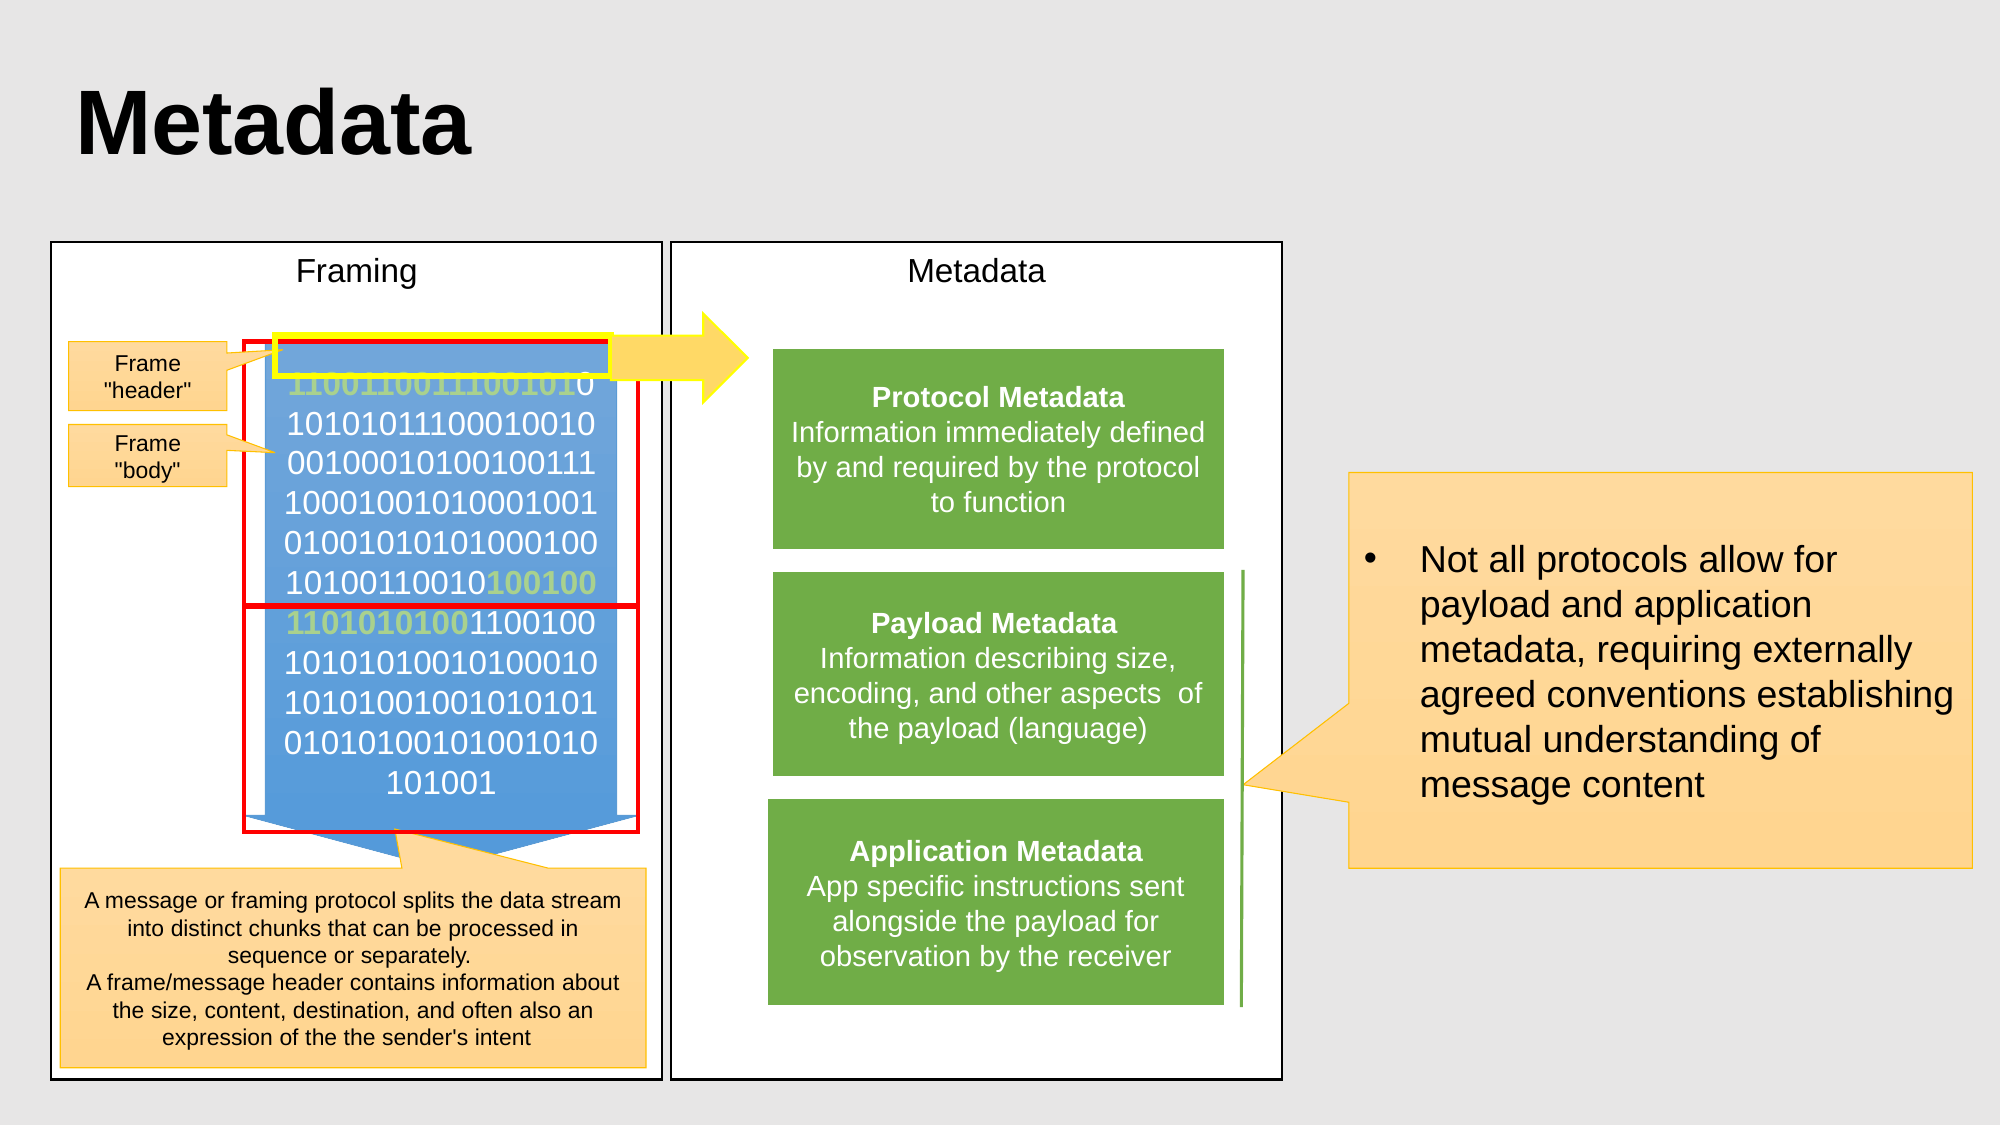

# Metadata
Metadata
Framing

Frame "header"

11001100111001010101010111000100100010001010010011110001001010001001010010101010001001010011001010010011010101001100100101010100101000101010100100101010101010100101001010101001
Protocol Metadata
Information immediately defined by and required by the protocol to function
Frame "body"
Not all protocols allow for payload and application metadata, requiring externally agreed conventions establishing mutual understanding of message content
Payload Metadata
Information describing size, encoding, and other aspects  of the payload (language)

Application Metadata
App specific instructions sent alongside the payload for observation by the receiver
A message or framing protocol splits the data stream into distinct chunks that can be processed in sequence or separately.
A frame/message header contains information about the size, content, destination, and often also an expression of the the sender's intent